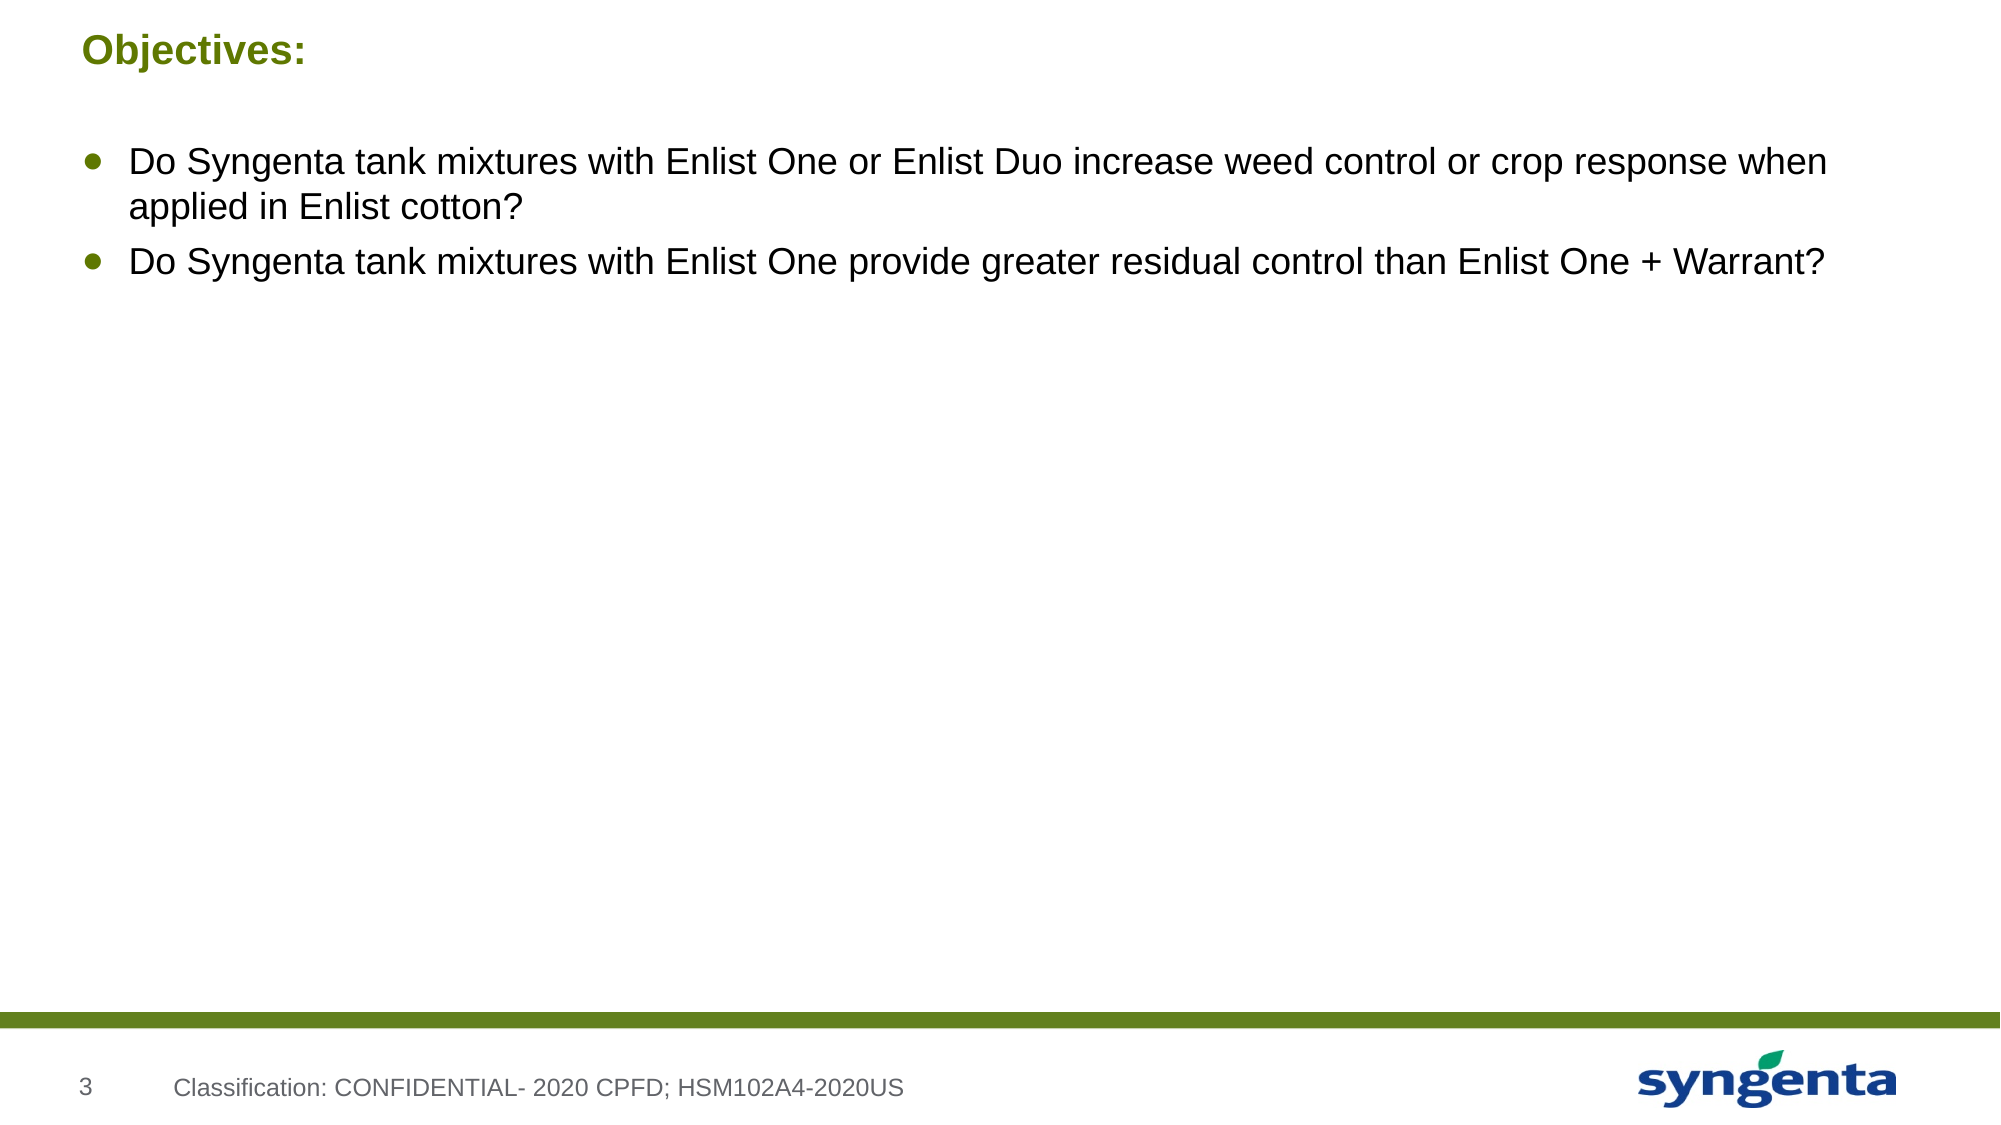

# Objectives:
Do Syngenta tank mixtures with Enlist One or Enlist Duo increase weed control or crop response when applied in Enlist cotton?
Do Syngenta tank mixtures with Enlist One provide greater residual control than Enlist One + Warrant?
Classification: CONFIDENTIAL- 2020 CPFD; HSM102A4-2020US